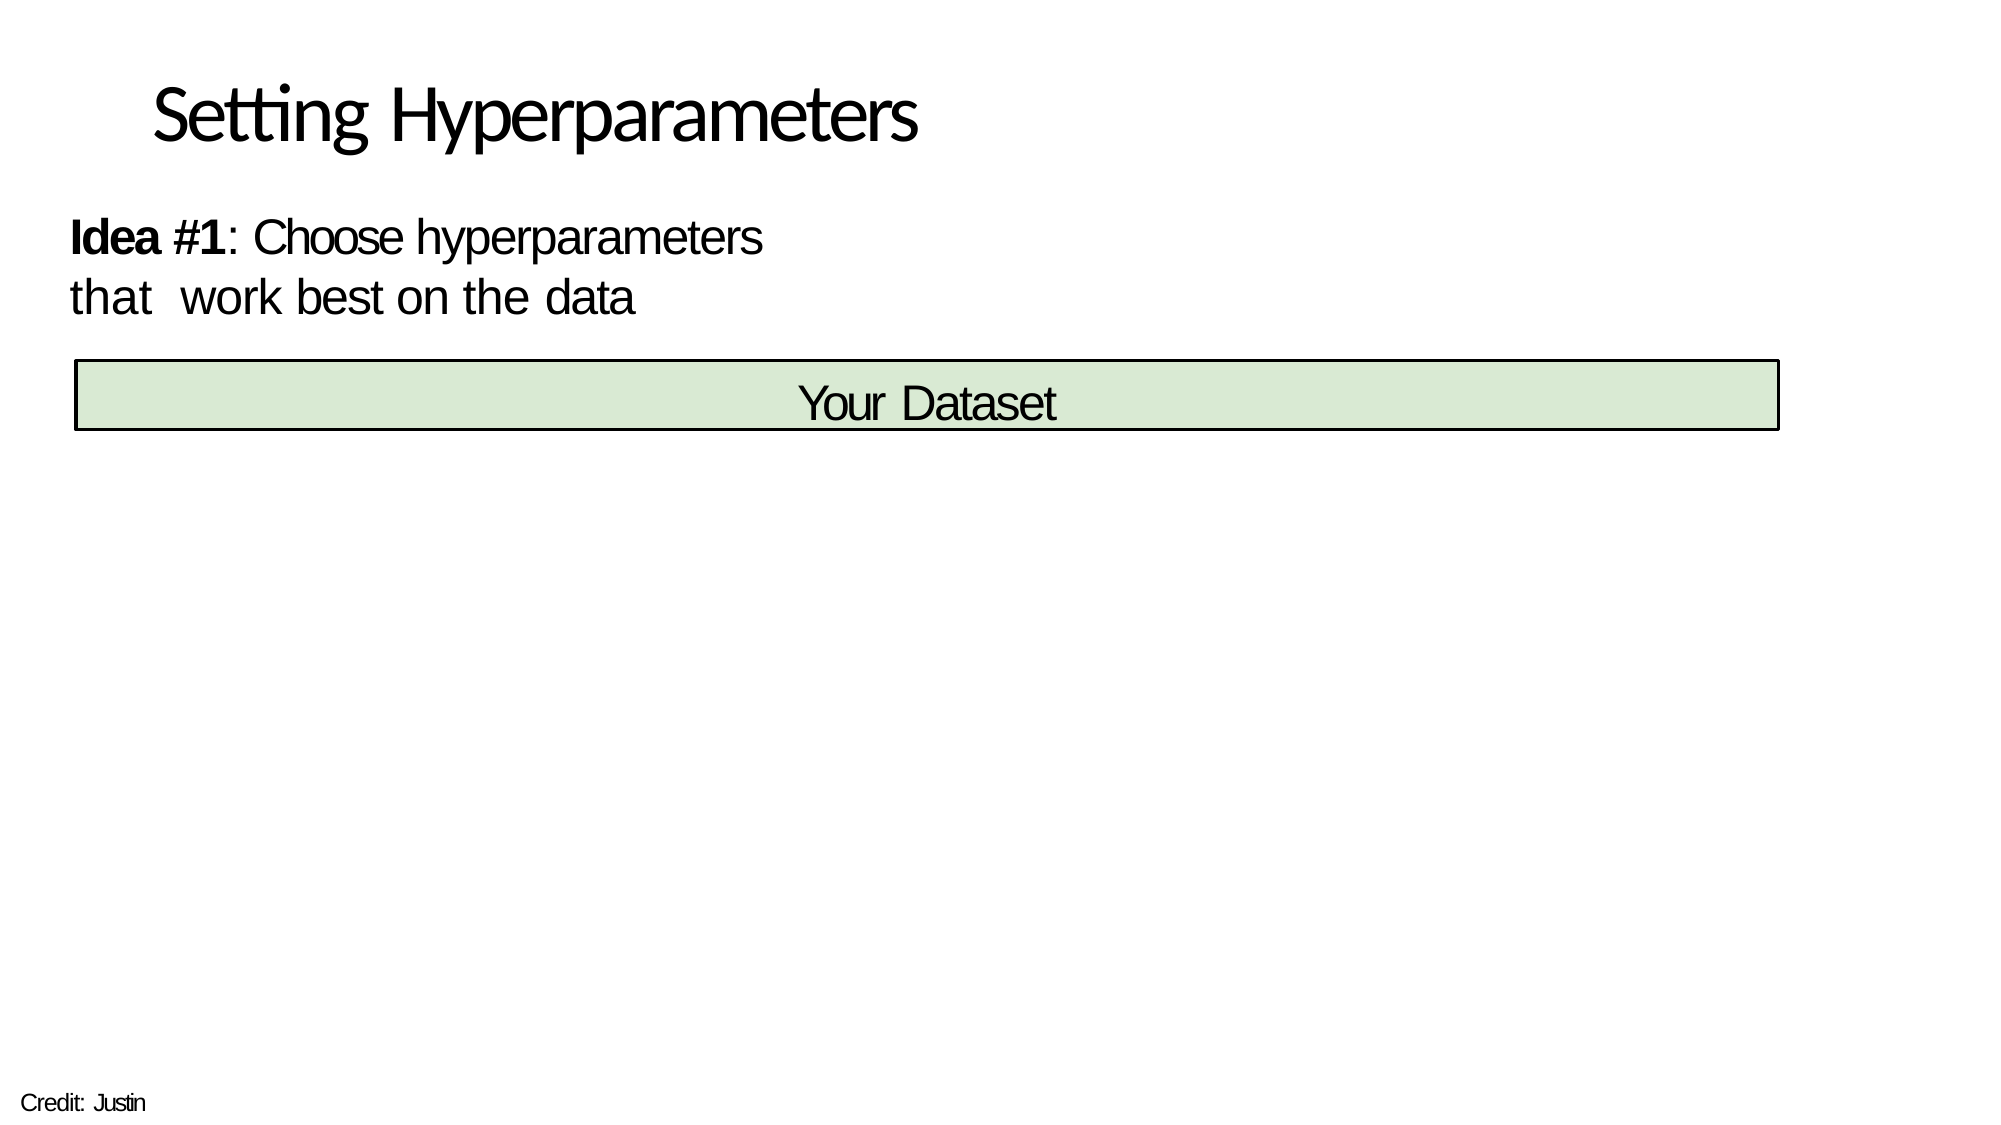

# Setting Hyperparameters
Idea #1: Choose hyperparameters that  work best on the data
Your Dataset
Credit: Justin